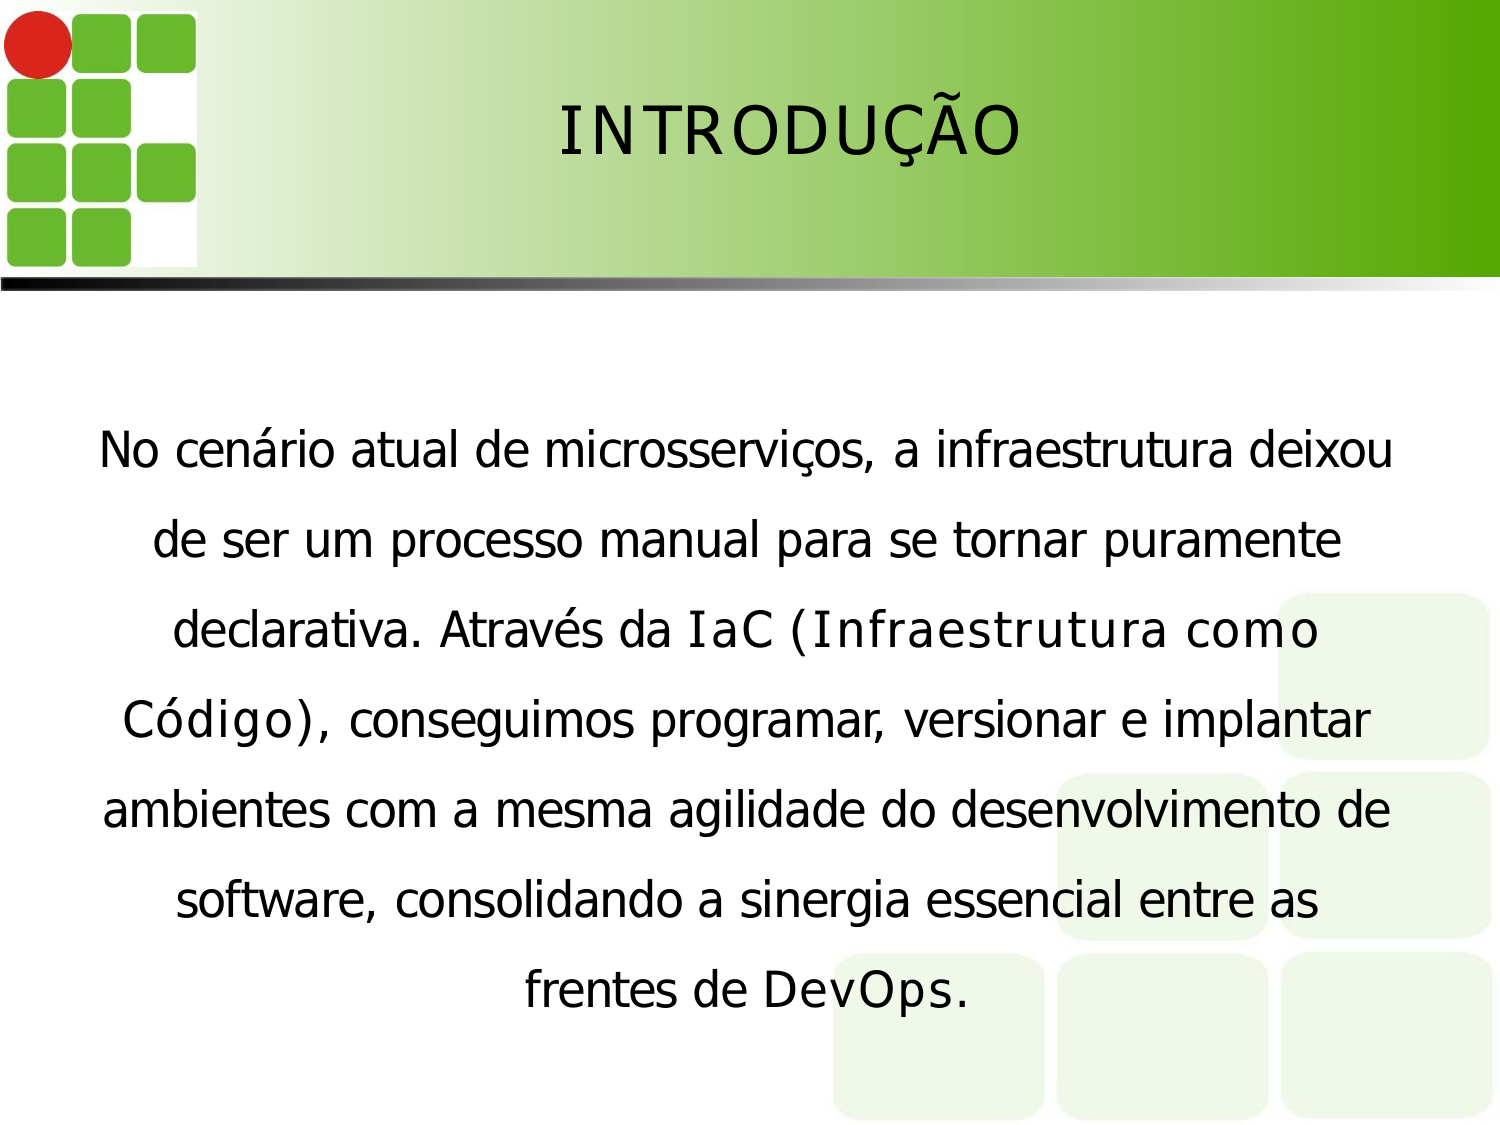

# INTRODUÇÃO
No cenário atual de microsserviços, a infraestrutura deixou de ser um processo manual para se tornar puramente declarativa. Através da IaC (Infraestrutura como Código), conseguimos programar, versionar e implantar ambientes com a mesma agilidade do desenvolvimento de software, consolidando a sinergia essencial entre as frentes de DevOps.